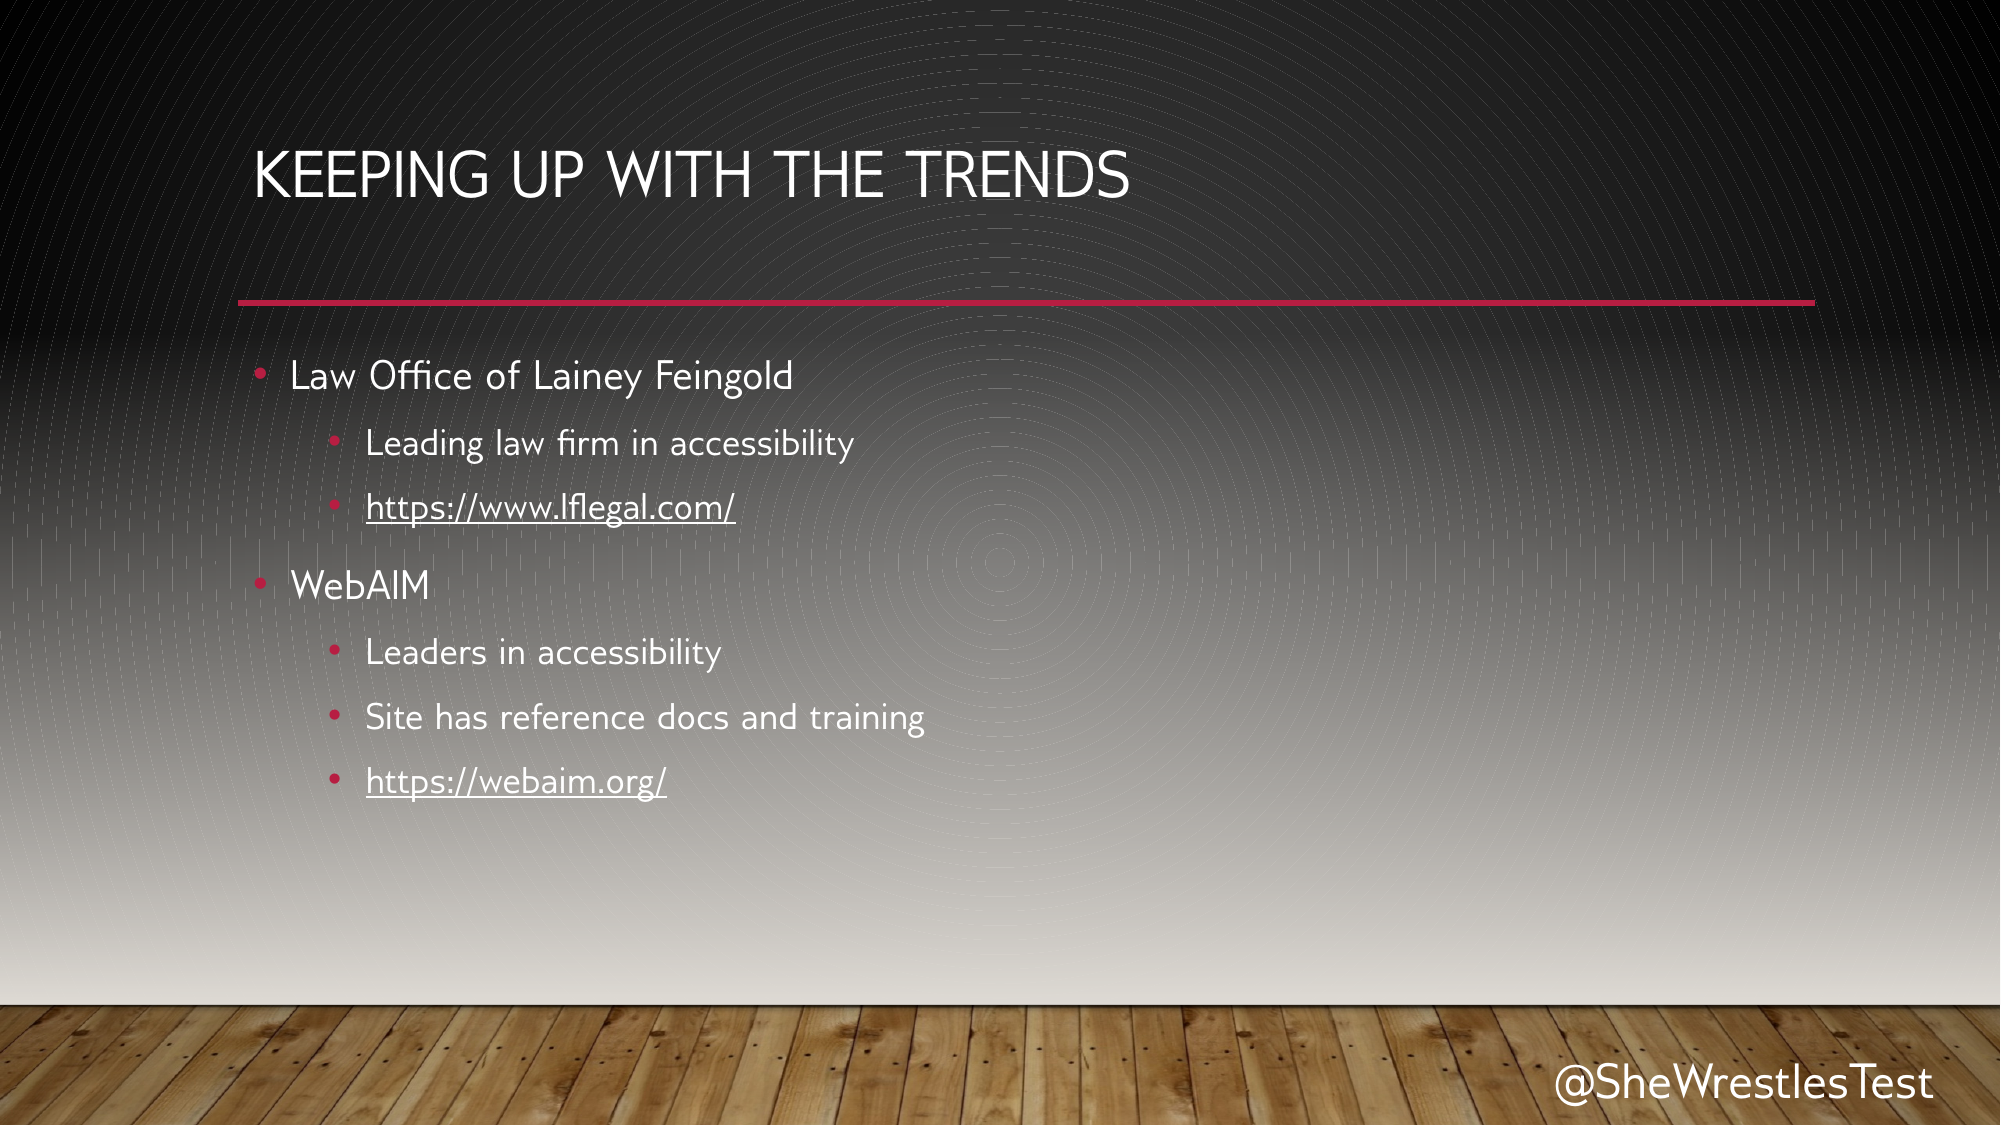

# Keeping up with the trends
Law Office of Lainey Feingold
Leading law firm in accessibility
https://www.lflegal.com/
WebAIM
Leaders in accessibility
Site has reference docs and training
https://webaim.org/
@SheWrestlesTest